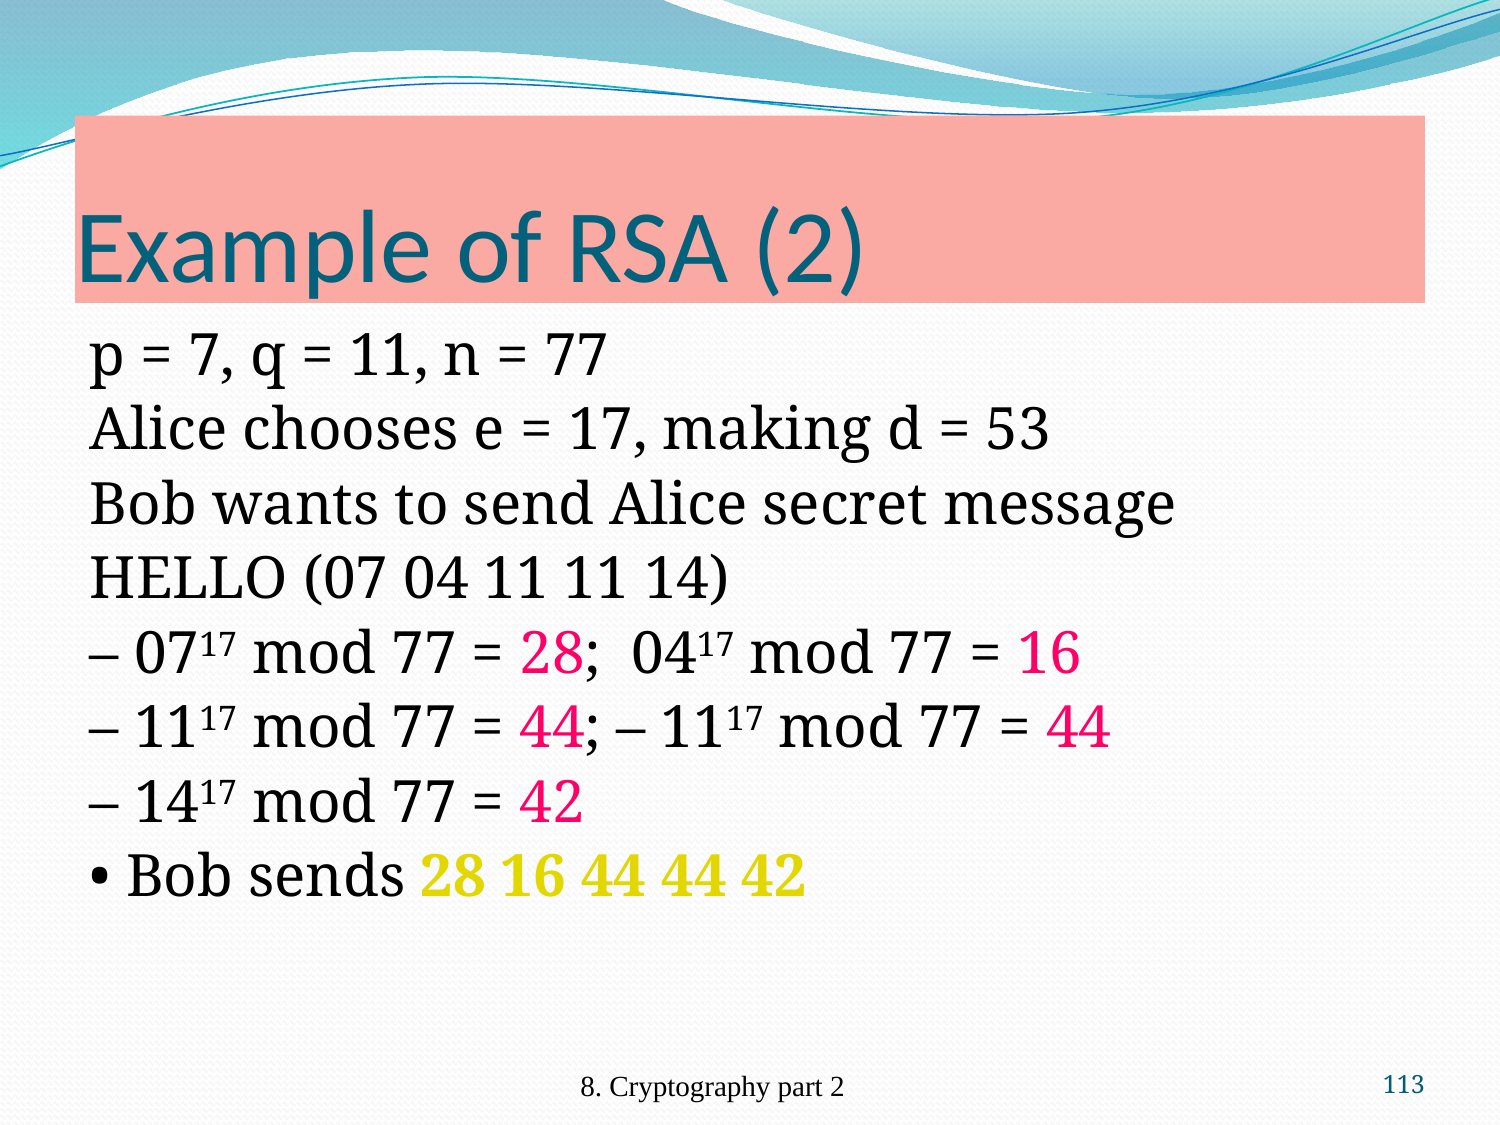

# Example of RSA (2)
p = 7, q = 11, n = 77
Alice chooses e = 17, making d = 53
Bob wants to send Alice secret message
HELLO (07 04 11 11 14)
– 0717 mod 77 = 28;  0417 mod 77 = 16
– 1117 mod 77 = 44; – 1117 mod 77 = 44
– 1417 mod 77 = 42
• Bob sends 28 16 44 44 42
8. Cryptography part 2
113